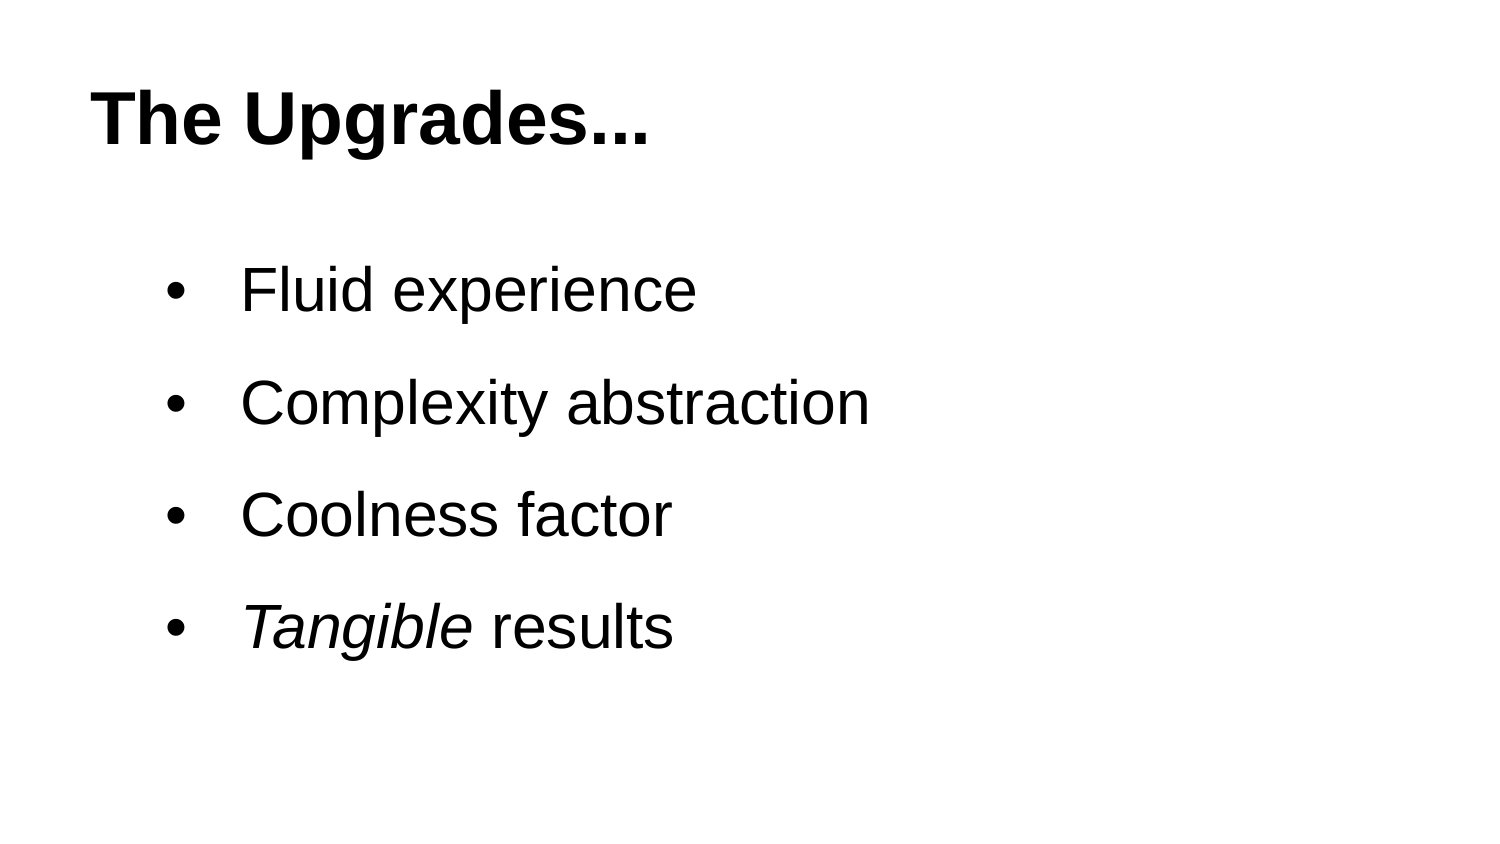

# The Upgrades...
•	Fluid experience
•	Complexity abstraction
•	Coolness factor
•	Tangible results